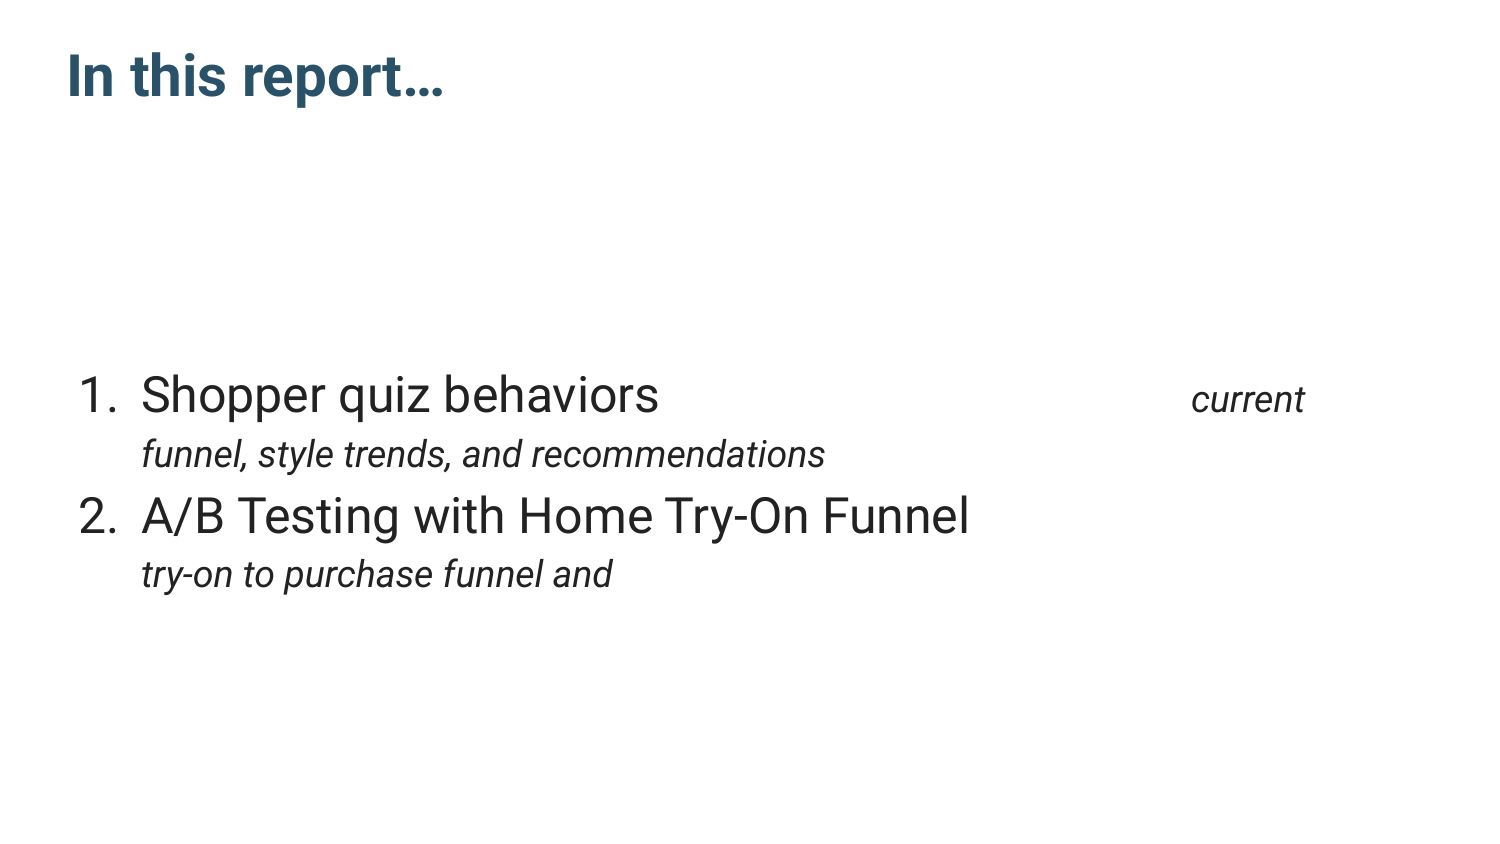

# In this report…
Shopper quiz behaviors 				current funnel, style trends, and recommendations
A/B Testing with Home Try-On Funnel			try-on to purchase funnel and